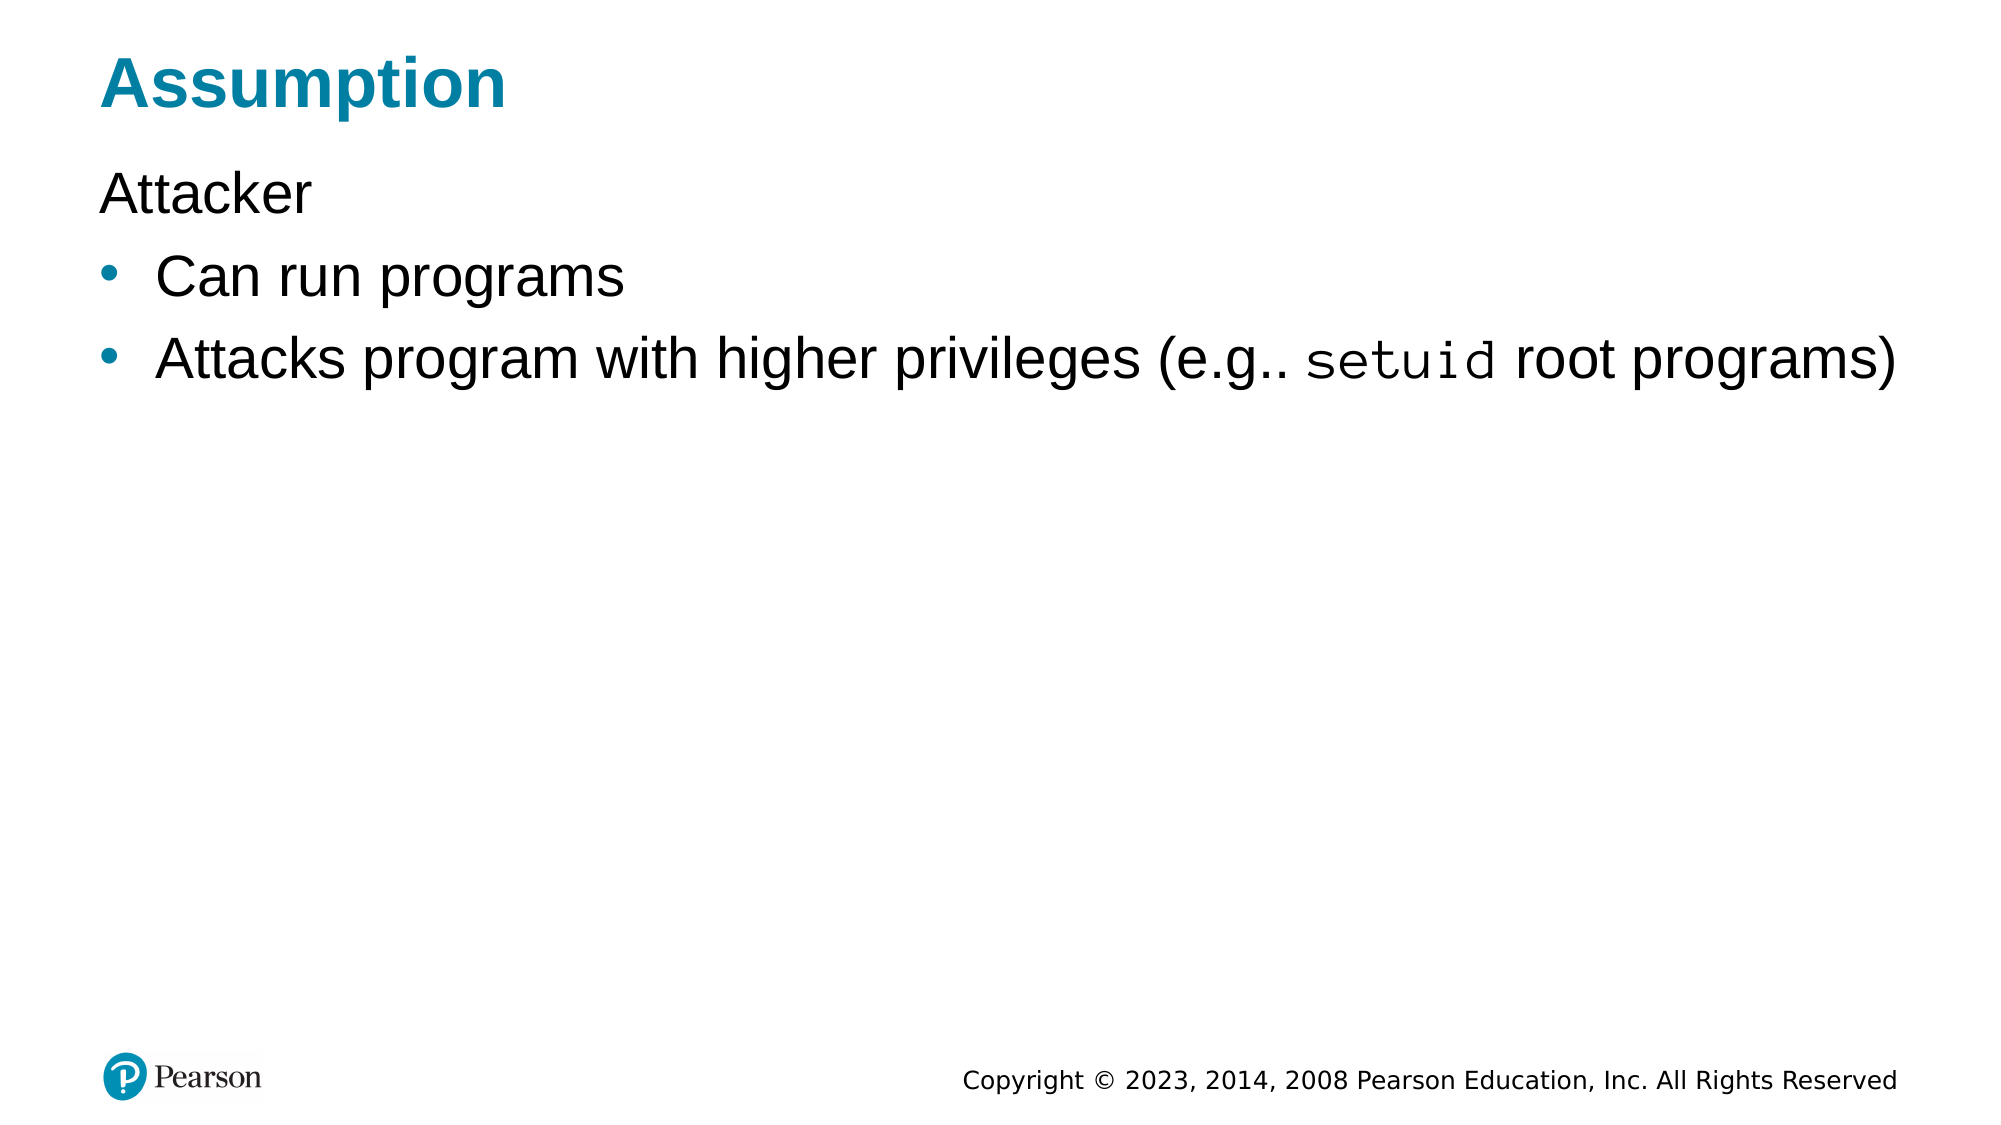

# Assumption
Attacker
Can run programs
Attacks program with higher privileges (e.g.. setuid root programs)